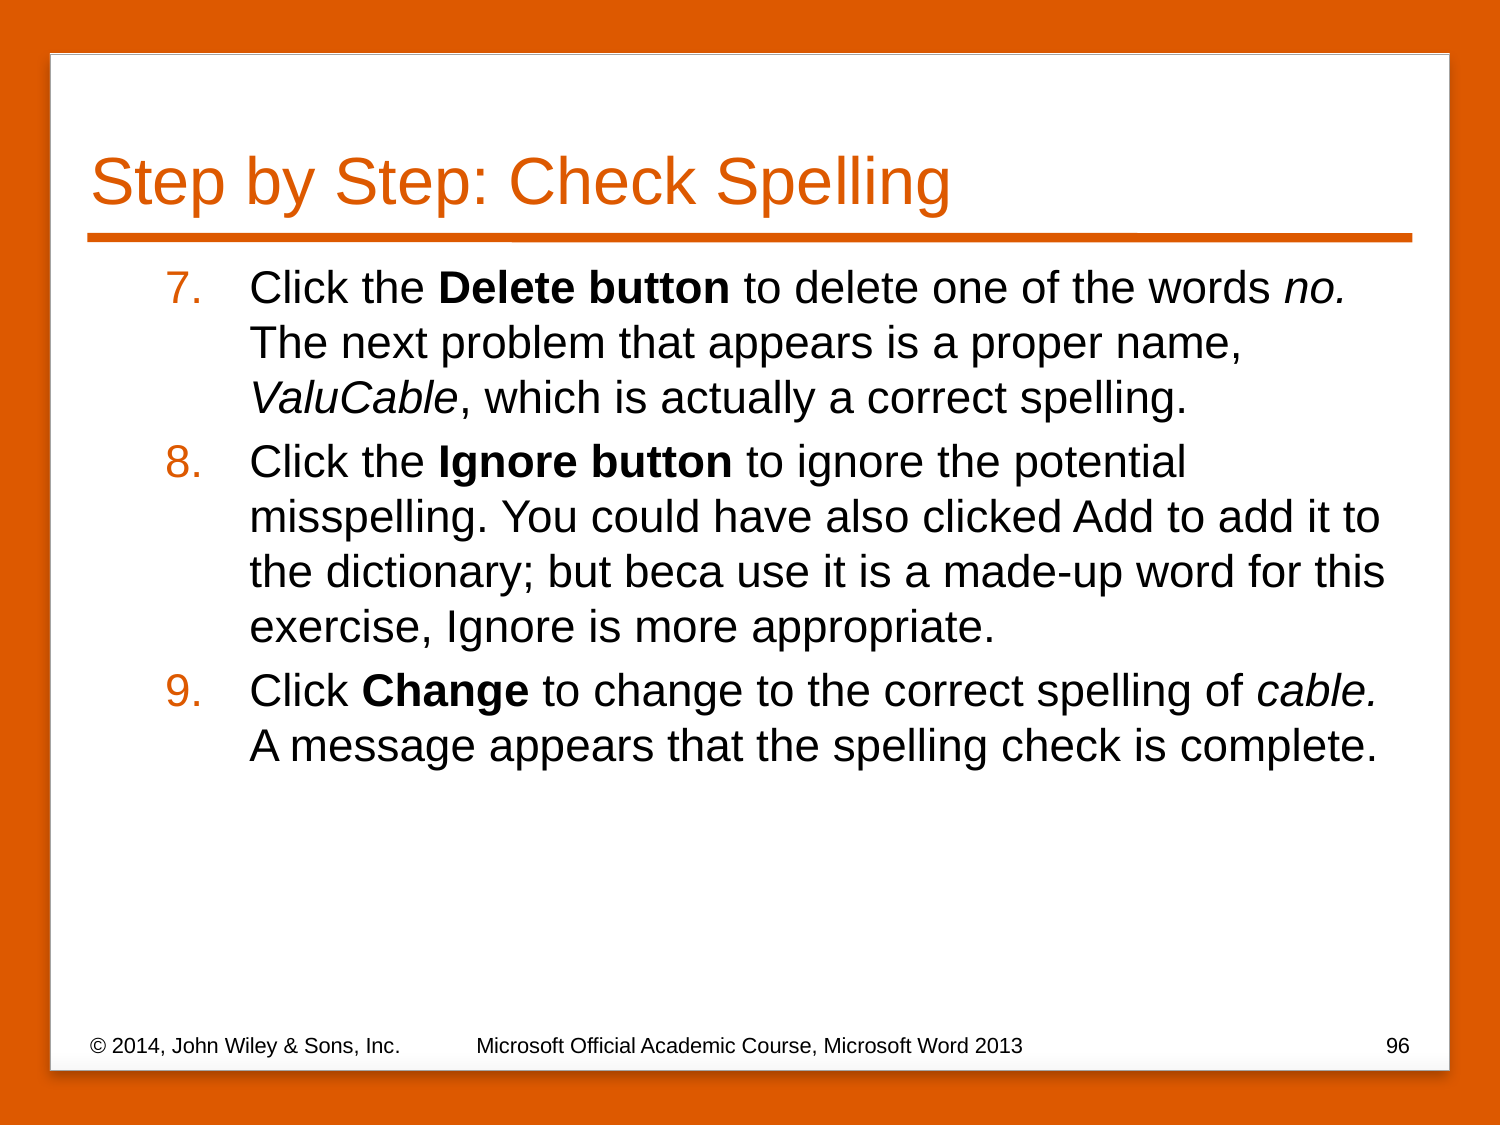

# Step by Step: Check Spelling
Click the Delete button to delete one of the words no. The next problem that appears is a proper name, ValuCable, which is actually a correct spelling.
Click the Ignore button to ignore the potential misspelling. You could have also clicked Add to add it to the dictionary; but beca use it is a made-up word for this exercise, Ignore is more appropriate.
Click Change to change to the correct spelling of cable. A message appears that the spelling check is complete.
© 2014, John Wiley & Sons, Inc.
Microsoft Official Academic Course, Microsoft Word 2013
96